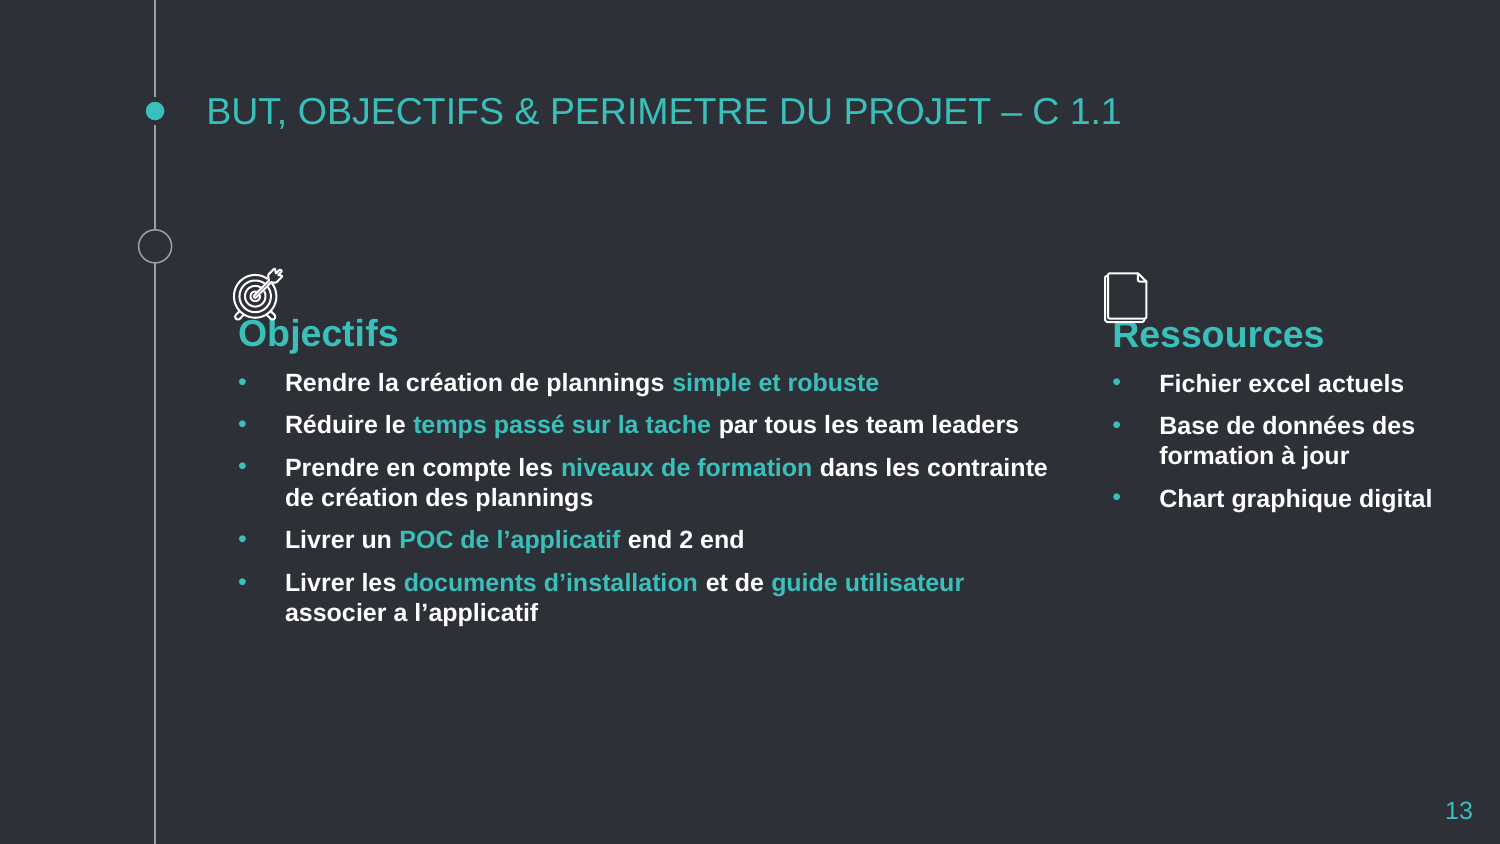

# BUT, OBJECTIFS & PERIMETRE DU PROJET – C 1.1

Objectifs
Rendre la création de plannings simple et robuste
Réduire le temps passé sur la tache par tous les team leaders
Prendre en compte les niveaux de formation dans les contrainte de création des plannings
Livrer un POC de l’applicatif end 2 end
Livrer les documents d’installation et de guide utilisateur associer a l’applicatif
Ressources
Fichier excel actuels
Base de données des formation à jour
Chart graphique digital
13